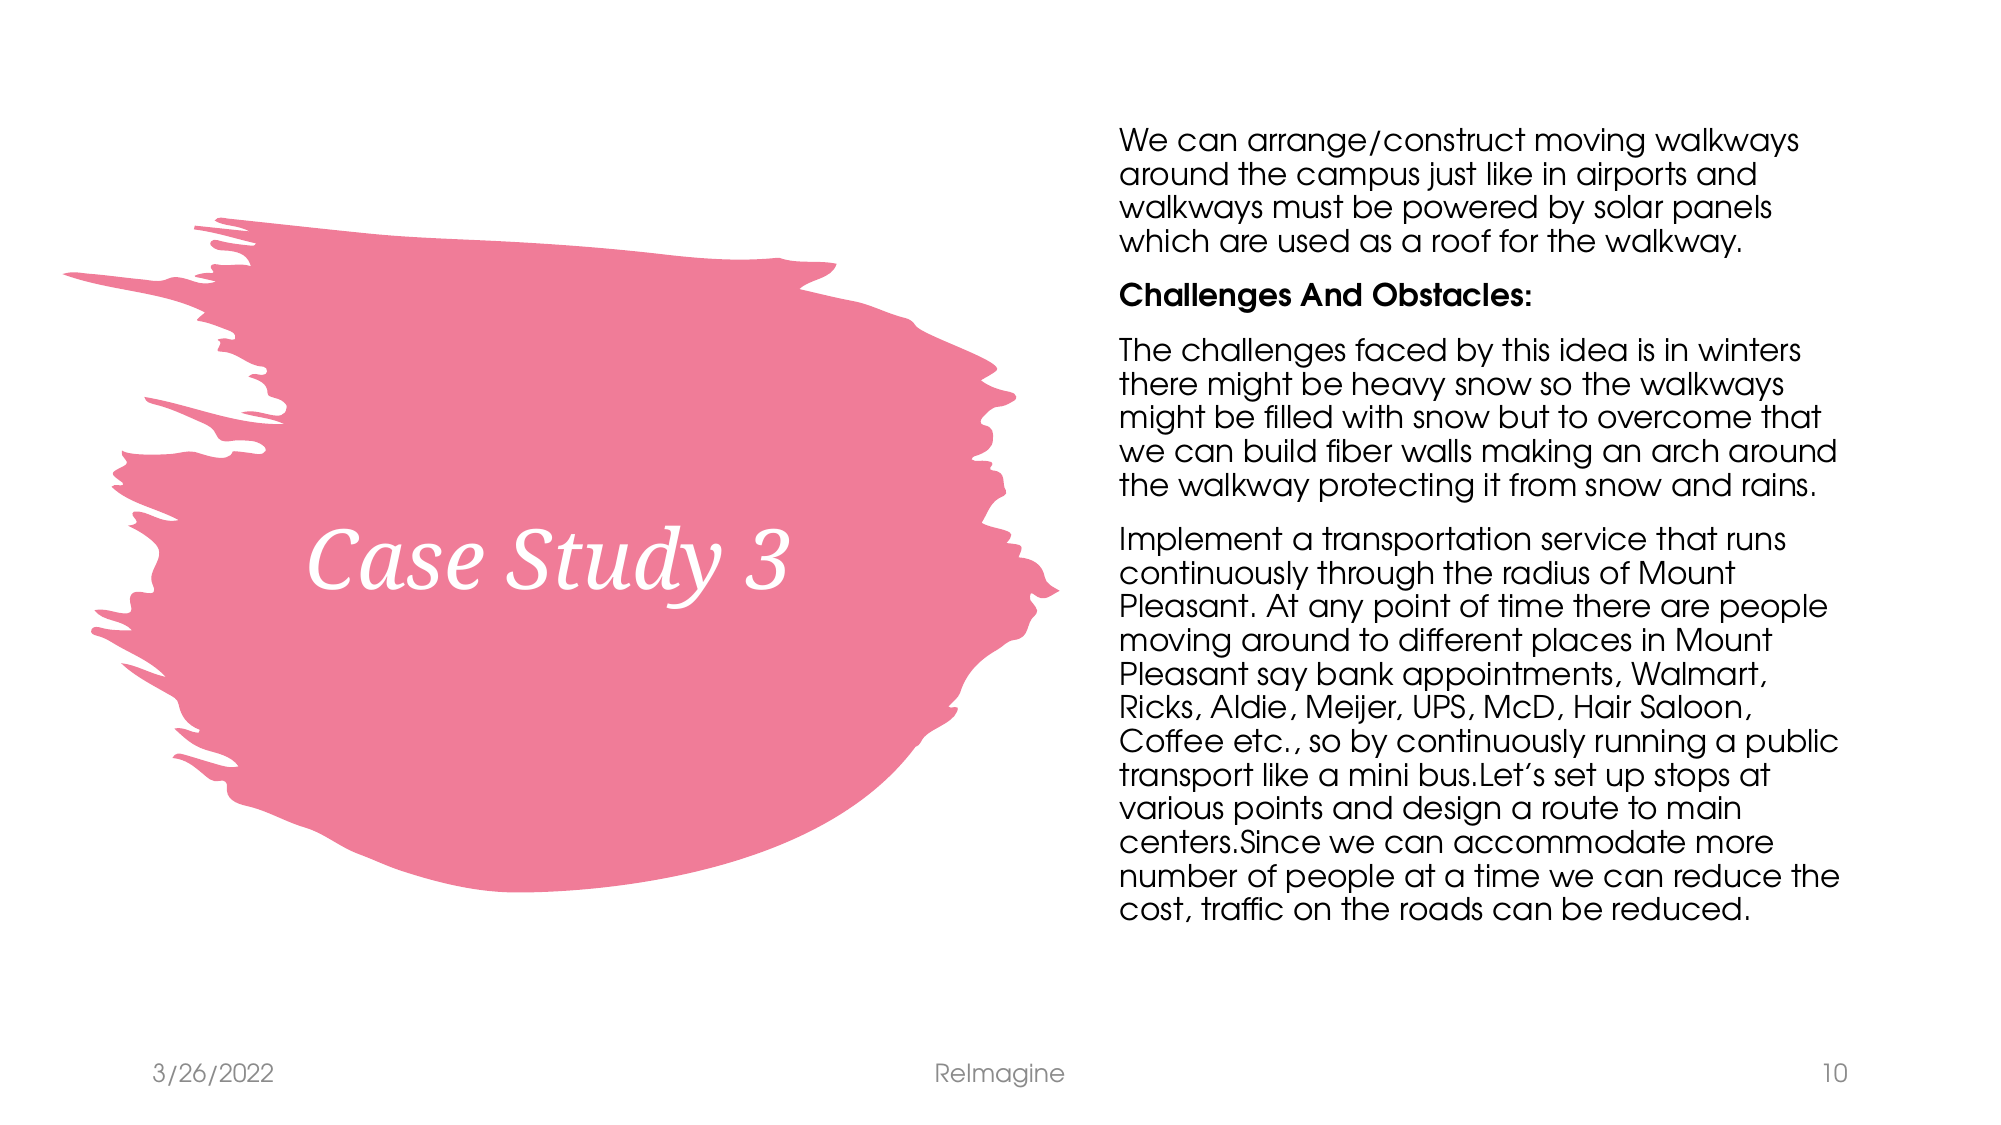

We can arrange/construct moving walkways around the campus just like in airports and walkways must be powered by solar panels which are used as a roof for the walkway.
Challenges And Obstacles:
The challenges faced by this idea is in winters there might be heavy snow so the walkways might be filled with snow but to overcome that we can build fiber walls making an arch around the walkway protecting it from snow and rains.
Implement a transportation service that runs continuously through the radius of Mount Pleasant. At any point of time there are people moving around to different places in Mount Pleasant say bank appointments, Walmart, Ricks, Aldie, Meijer, UPS, McD, Hair Saloon, Coffee etc., so by continuously running a public transport like a mini bus.Let’s set up stops at various points and design a route to main centers.Since we can accommodate more number of people at a time we can reduce the cost, traffic on the roads can be reduced.

# Case Study 3
3/26/2022
ReImagine
10